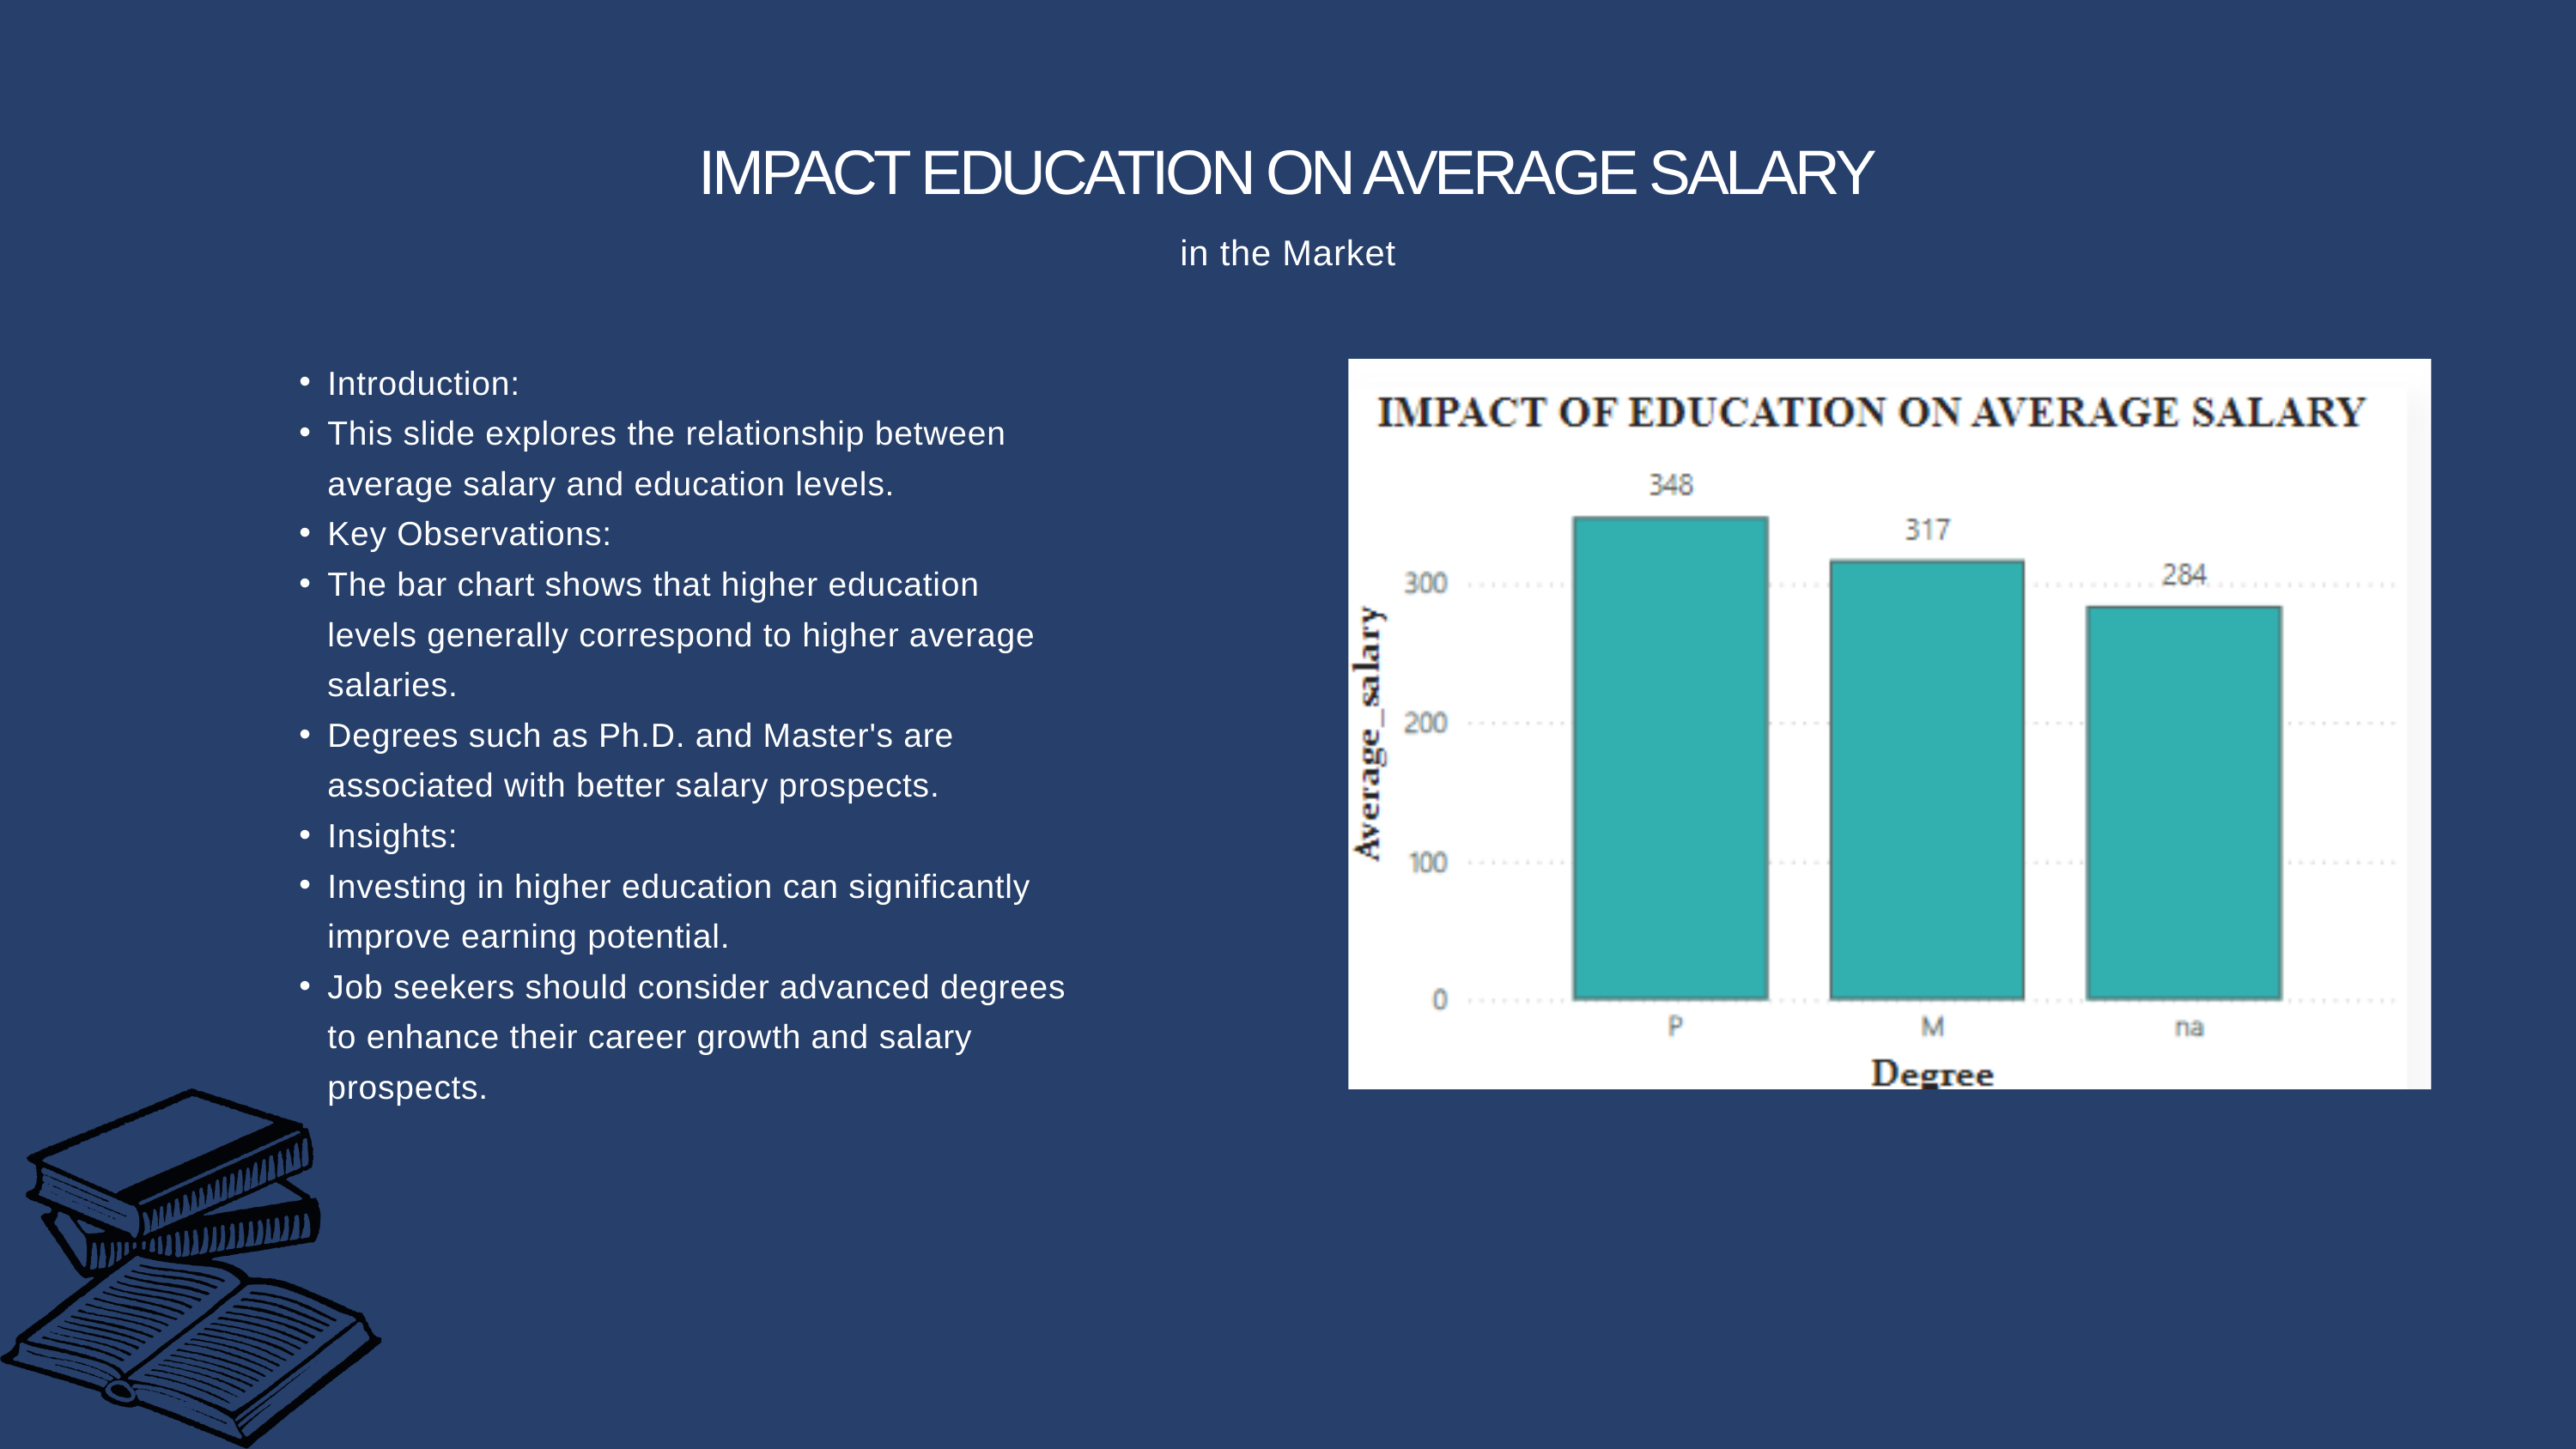

IMPACT EDUCATION ON AVERAGE SALARY

in the Market
Introduction:
This slide explores the relationship between average salary and education levels.
Key Observations:
The bar chart shows that higher education levels generally correspond to higher average salaries.
Degrees such as Ph.D. and Master's are associated with better salary prospects.
Insights:
Investing in higher education can significantly improve earning potential.
Job seekers should consider advanced degrees to enhance their career growth and salary prospects.